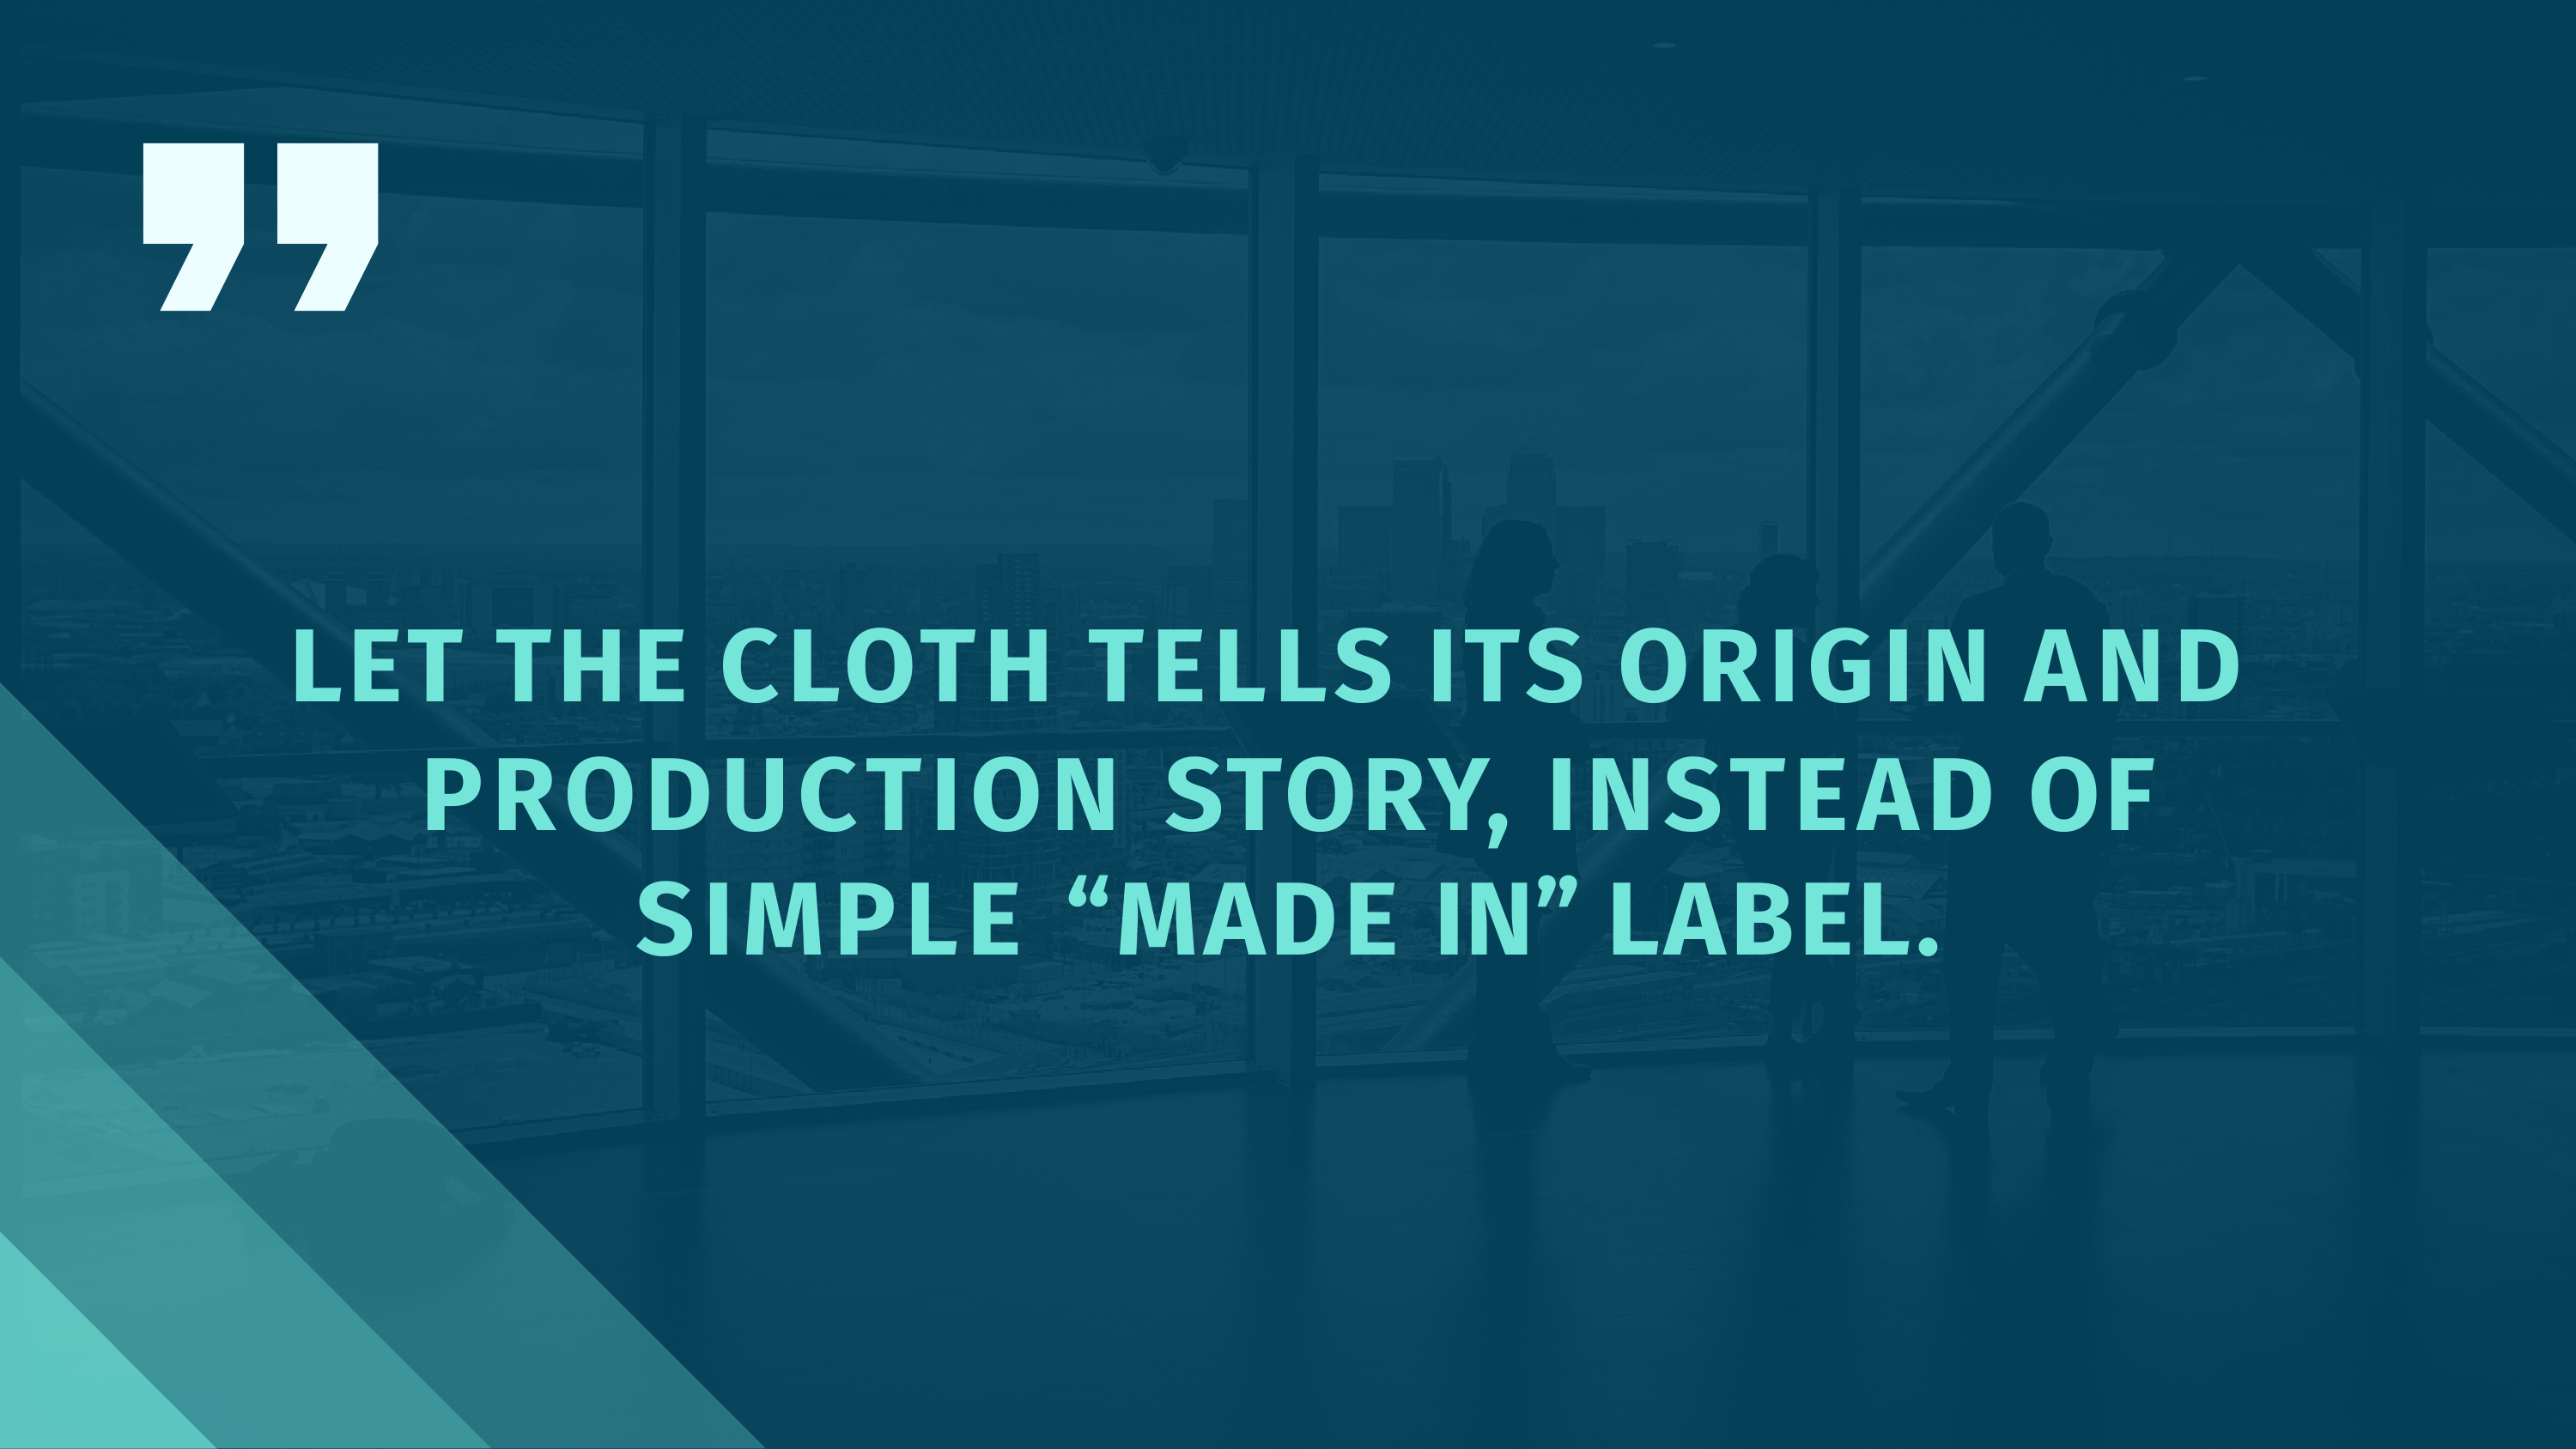

# LET THE CLOTH TELLS ITS ORIGIN AND  PRODUCTION STORY, INSTEAD OF
SIMPLE “MADE IN” LABEL.